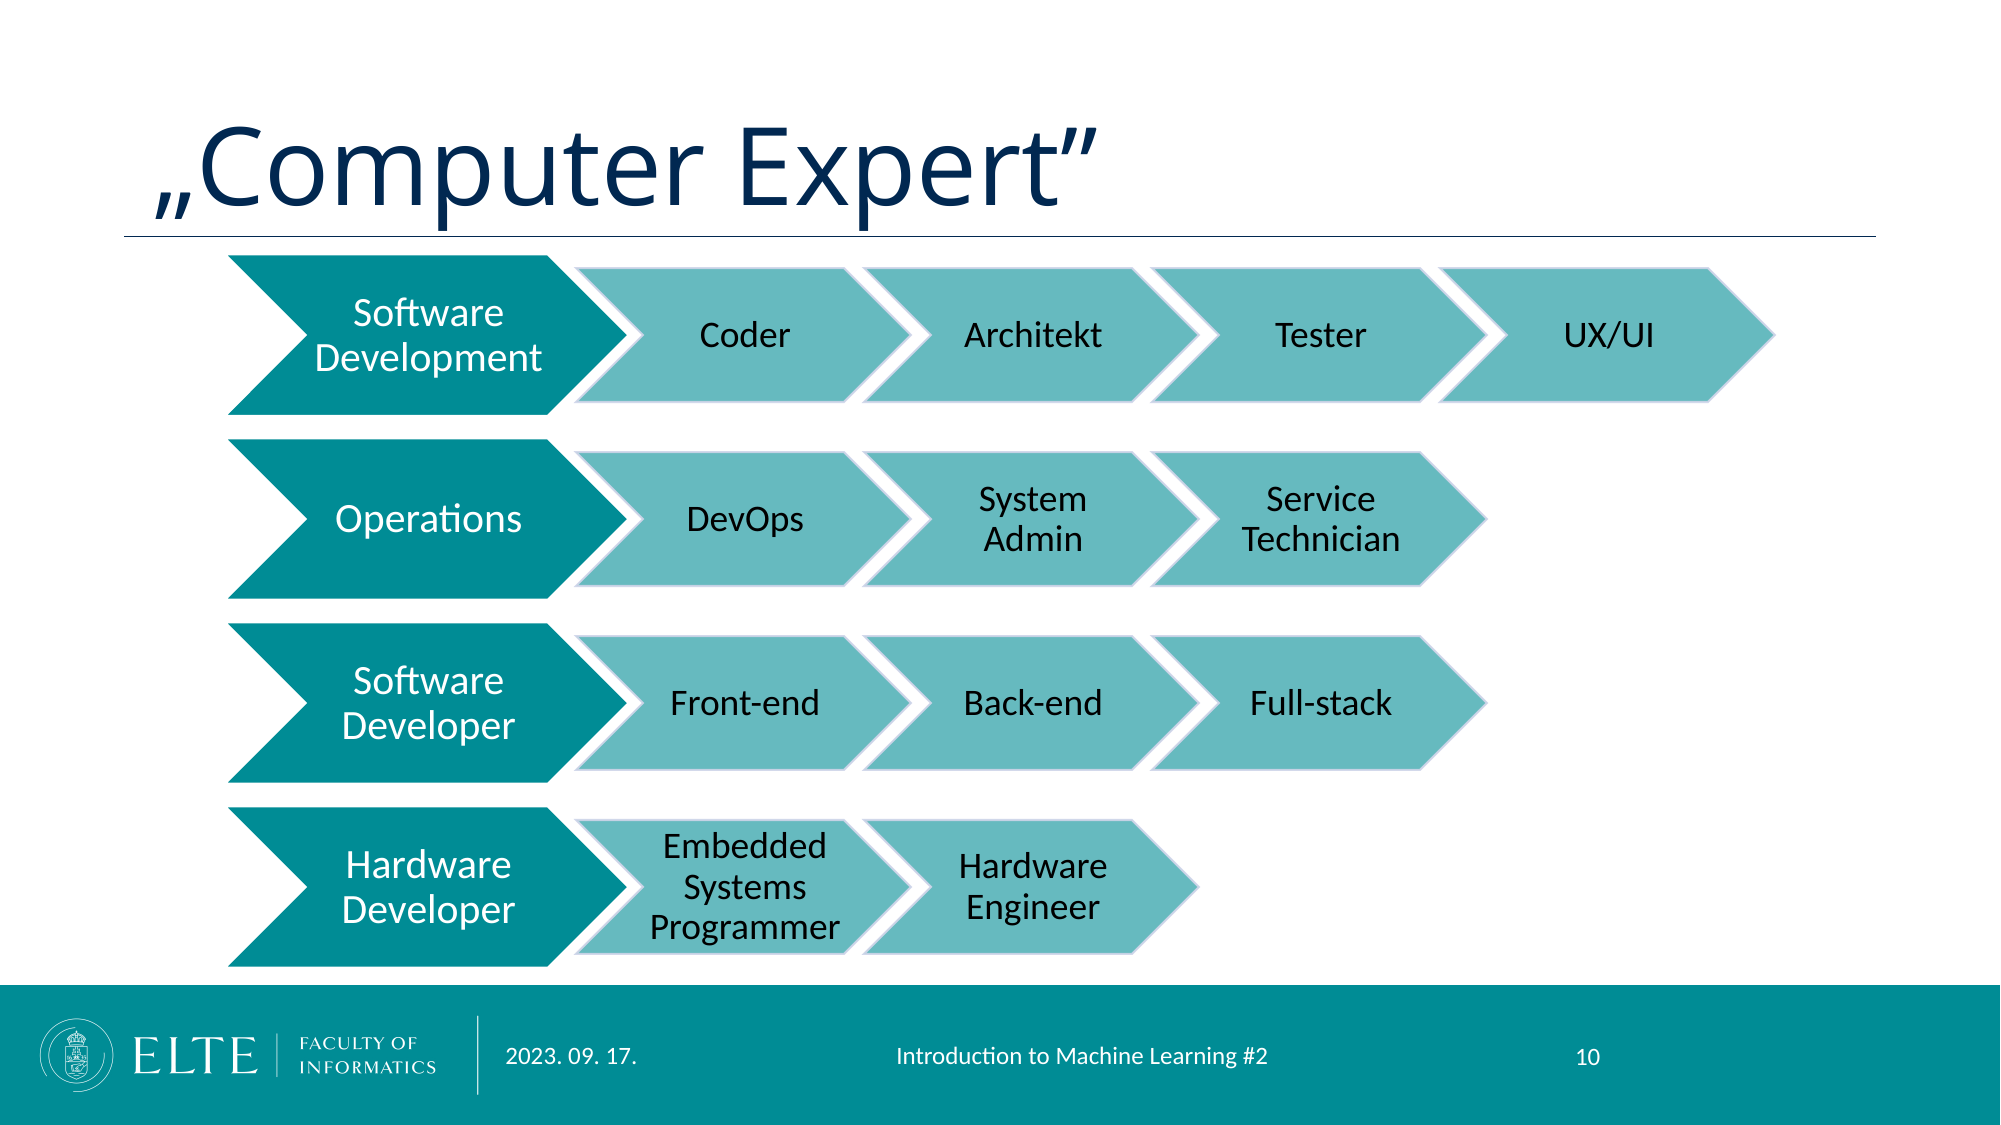

# „Computer Expert”
Software Development
Coder
Architekt
Tester
UX/UI
Operations
DevOps
System Admin
Service Technician
Software Developer
Front-end
Back-end
Full-stack
Hardware Developer
Embedded Systems Programmer
Hardware Engineer
Introduction to Machine Learning #2
2023. 09. 17.
10